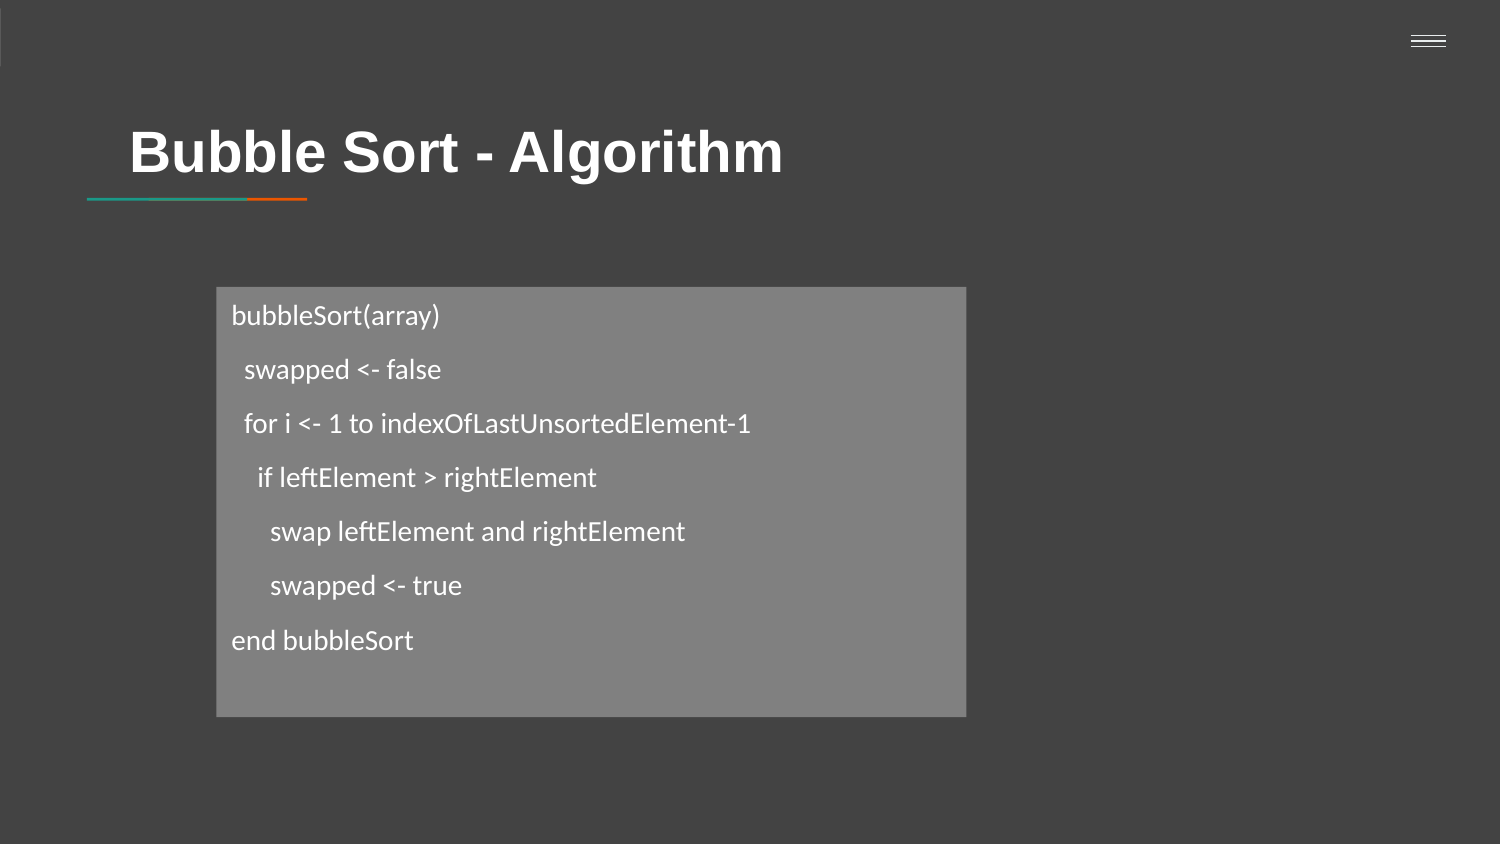

# Bubble Sort - Algorithm
bubbleSort(array)
  swapped <- false
  for i <- 1 to indexOfLastUnsortedElement-1
    if leftElement > rightElement
      swap leftElement and rightElement
      swapped <- true
end bubbleSort